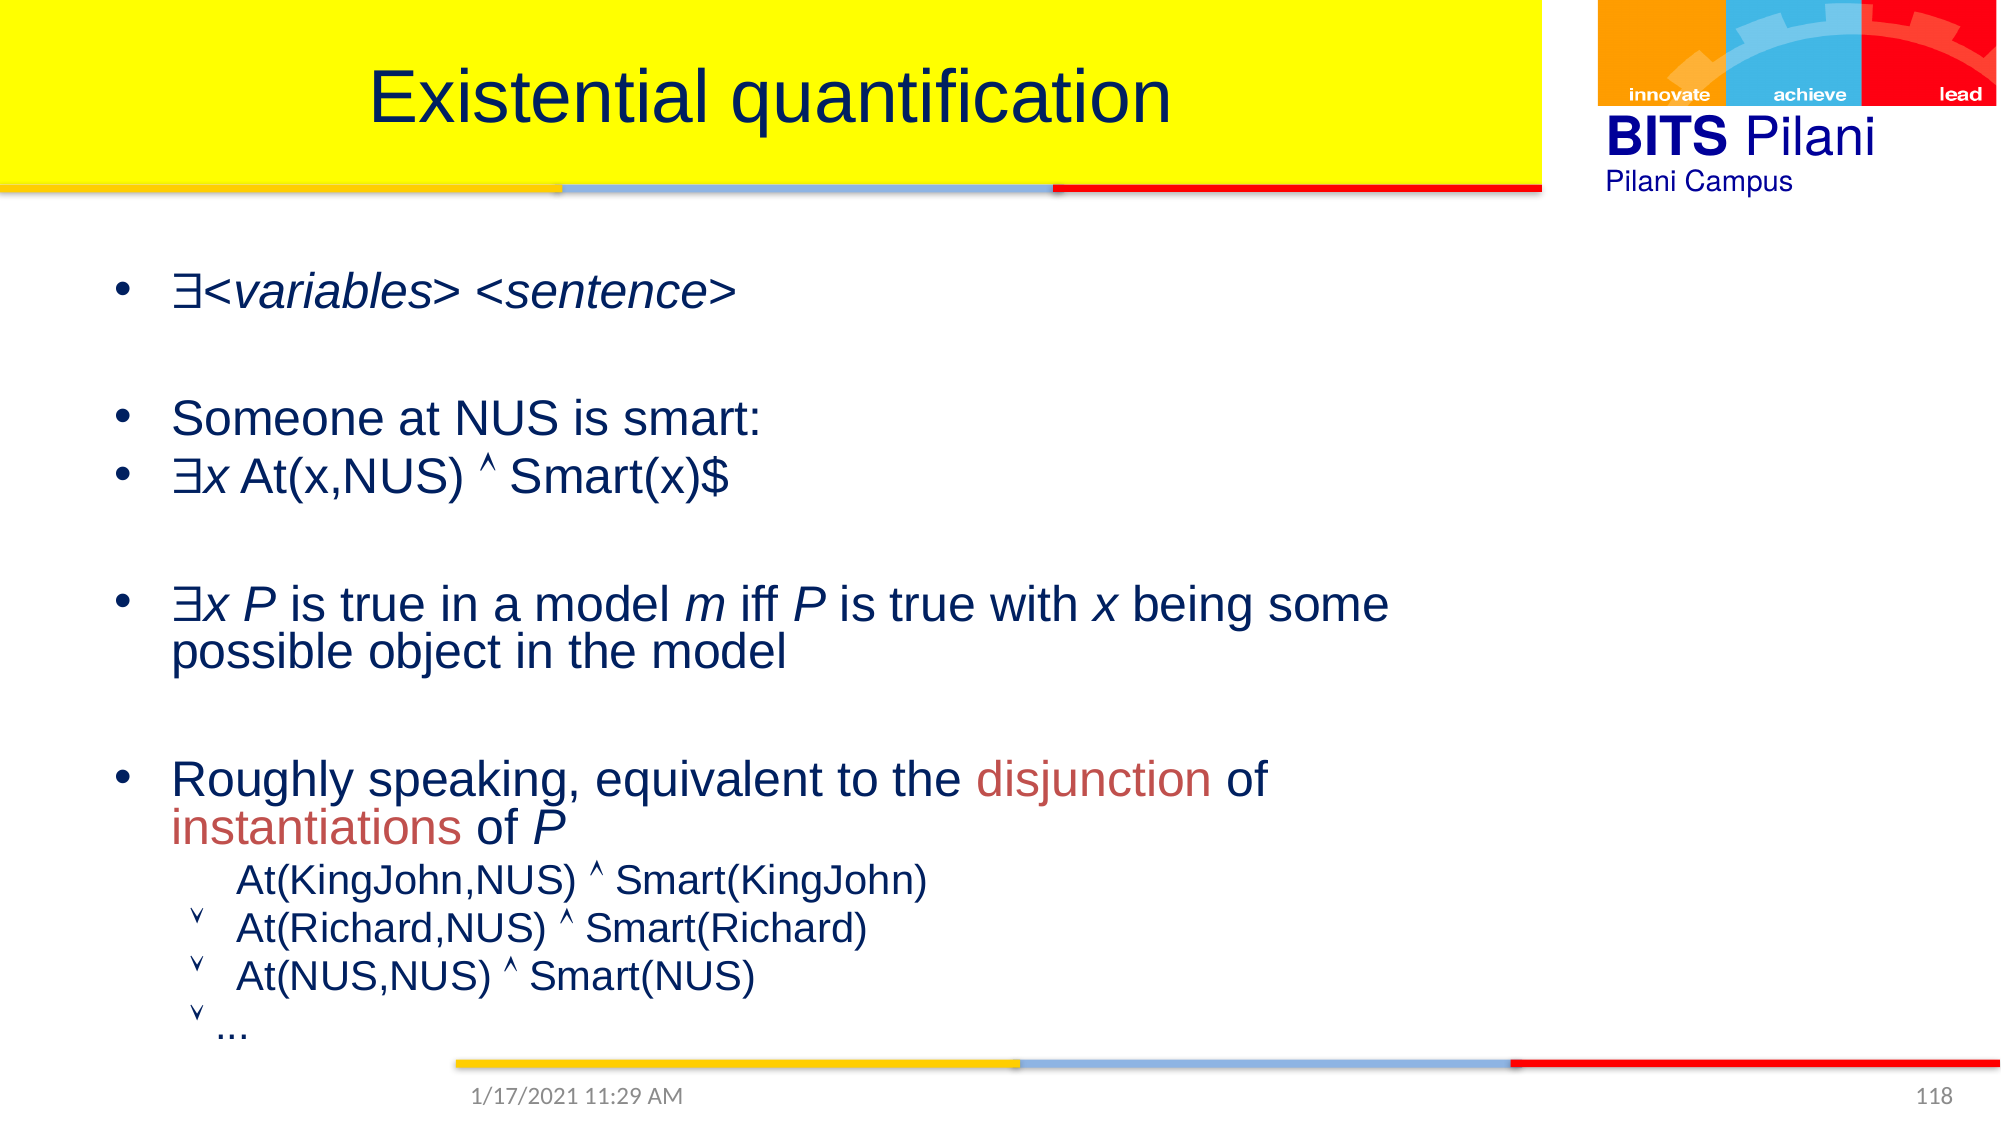

# Existential quantification
∃<variables> <sentence>

Someone at NUS is smart:
∃x At(x,NUS) ∧ Smart(x)$

∃x P is true in a model m iff P is true with x being some possible object in the model

Roughly speaking, equivalent to the disjunction of instantiations of P
	At(KingJohn,NUS) ∧ Smart(KingJohn)
∨	At(Richard,NUS) ∧ Smart(Richard)
∨	At(NUS,NUS) ∧ Smart(NUS)
∨ ...

1/17/2021 11:29 AM
118